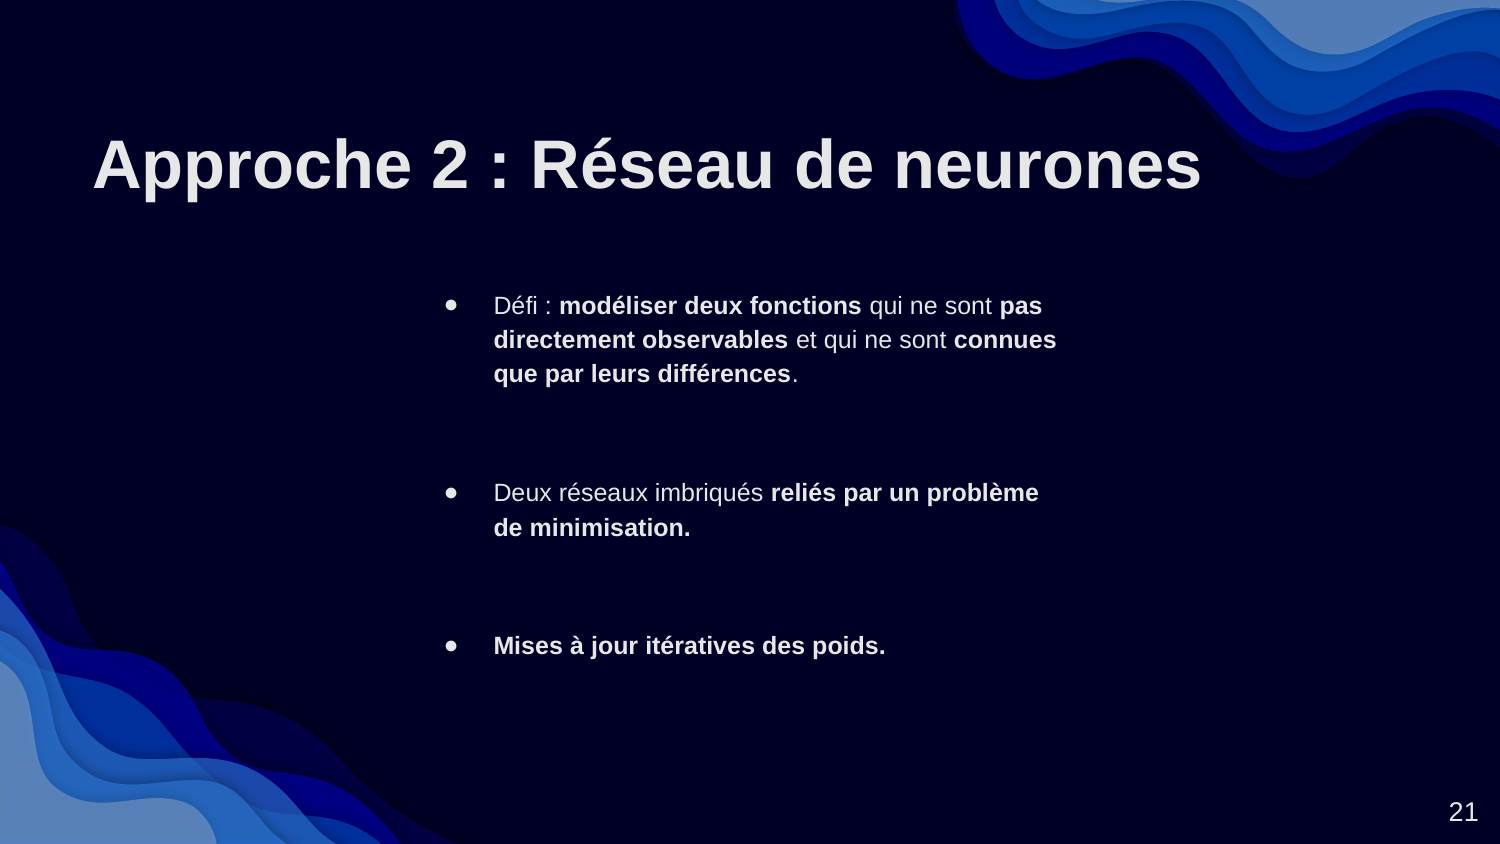

# Approche 2 : Réseau de neurones
Défi : modéliser deux fonctions qui ne sont pas directement observables et qui ne sont connues que par leurs différences.

Deux réseaux imbriqués reliés par un problème de minimisation.

Mises à jour itératives des poids.

21